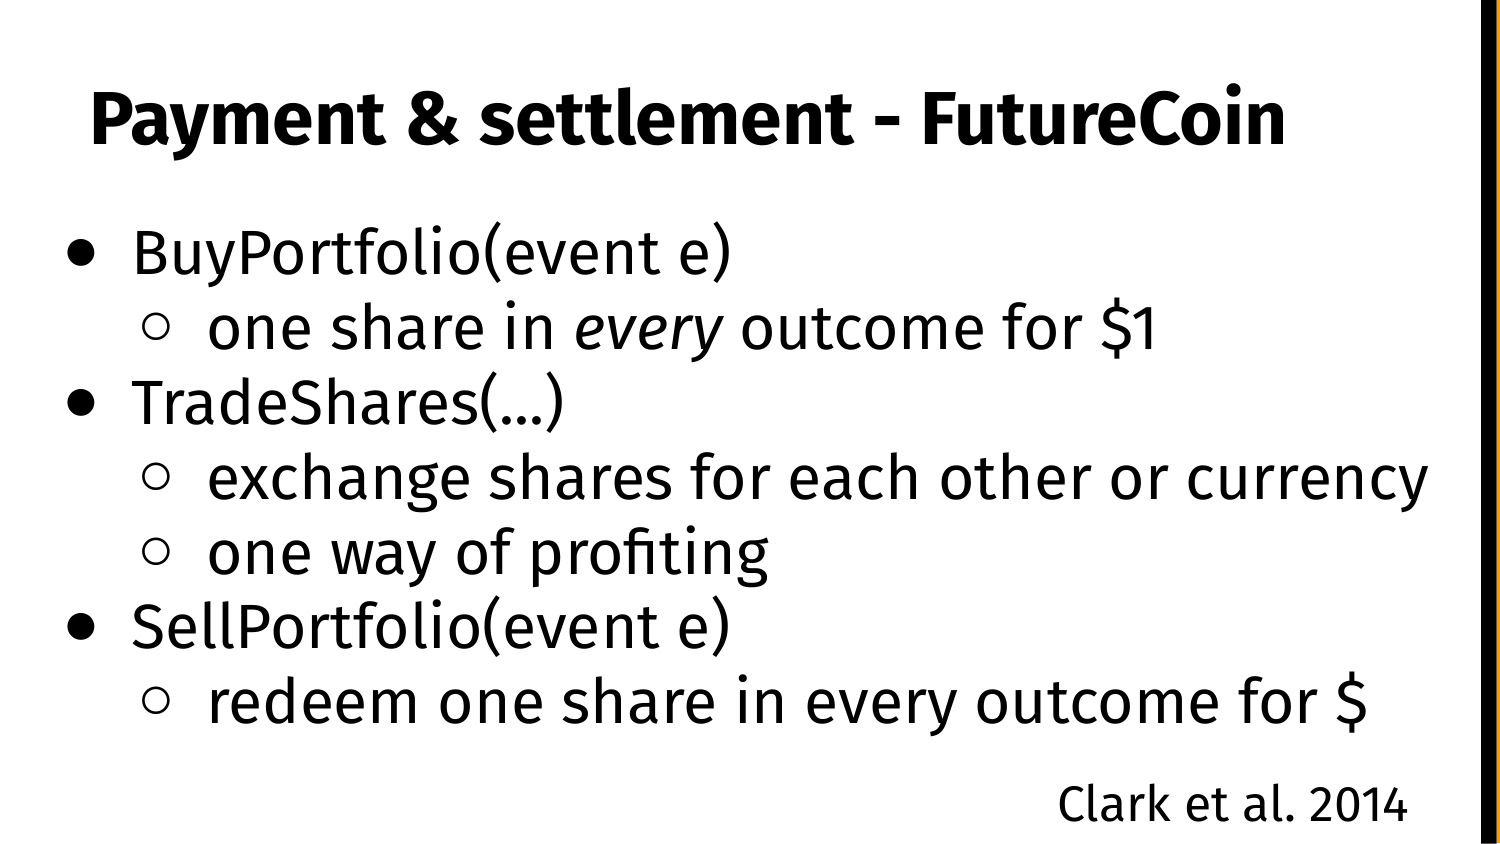

Payment & settlement - FutureCoin
BuyPortfolio(event e)
one share in every outcome for $1
TradeShares(...)
exchange shares for each other or currency
one way of profiting
SellPortfolio(event e)
redeem one share in every outcome for $
Clark et al. 2014